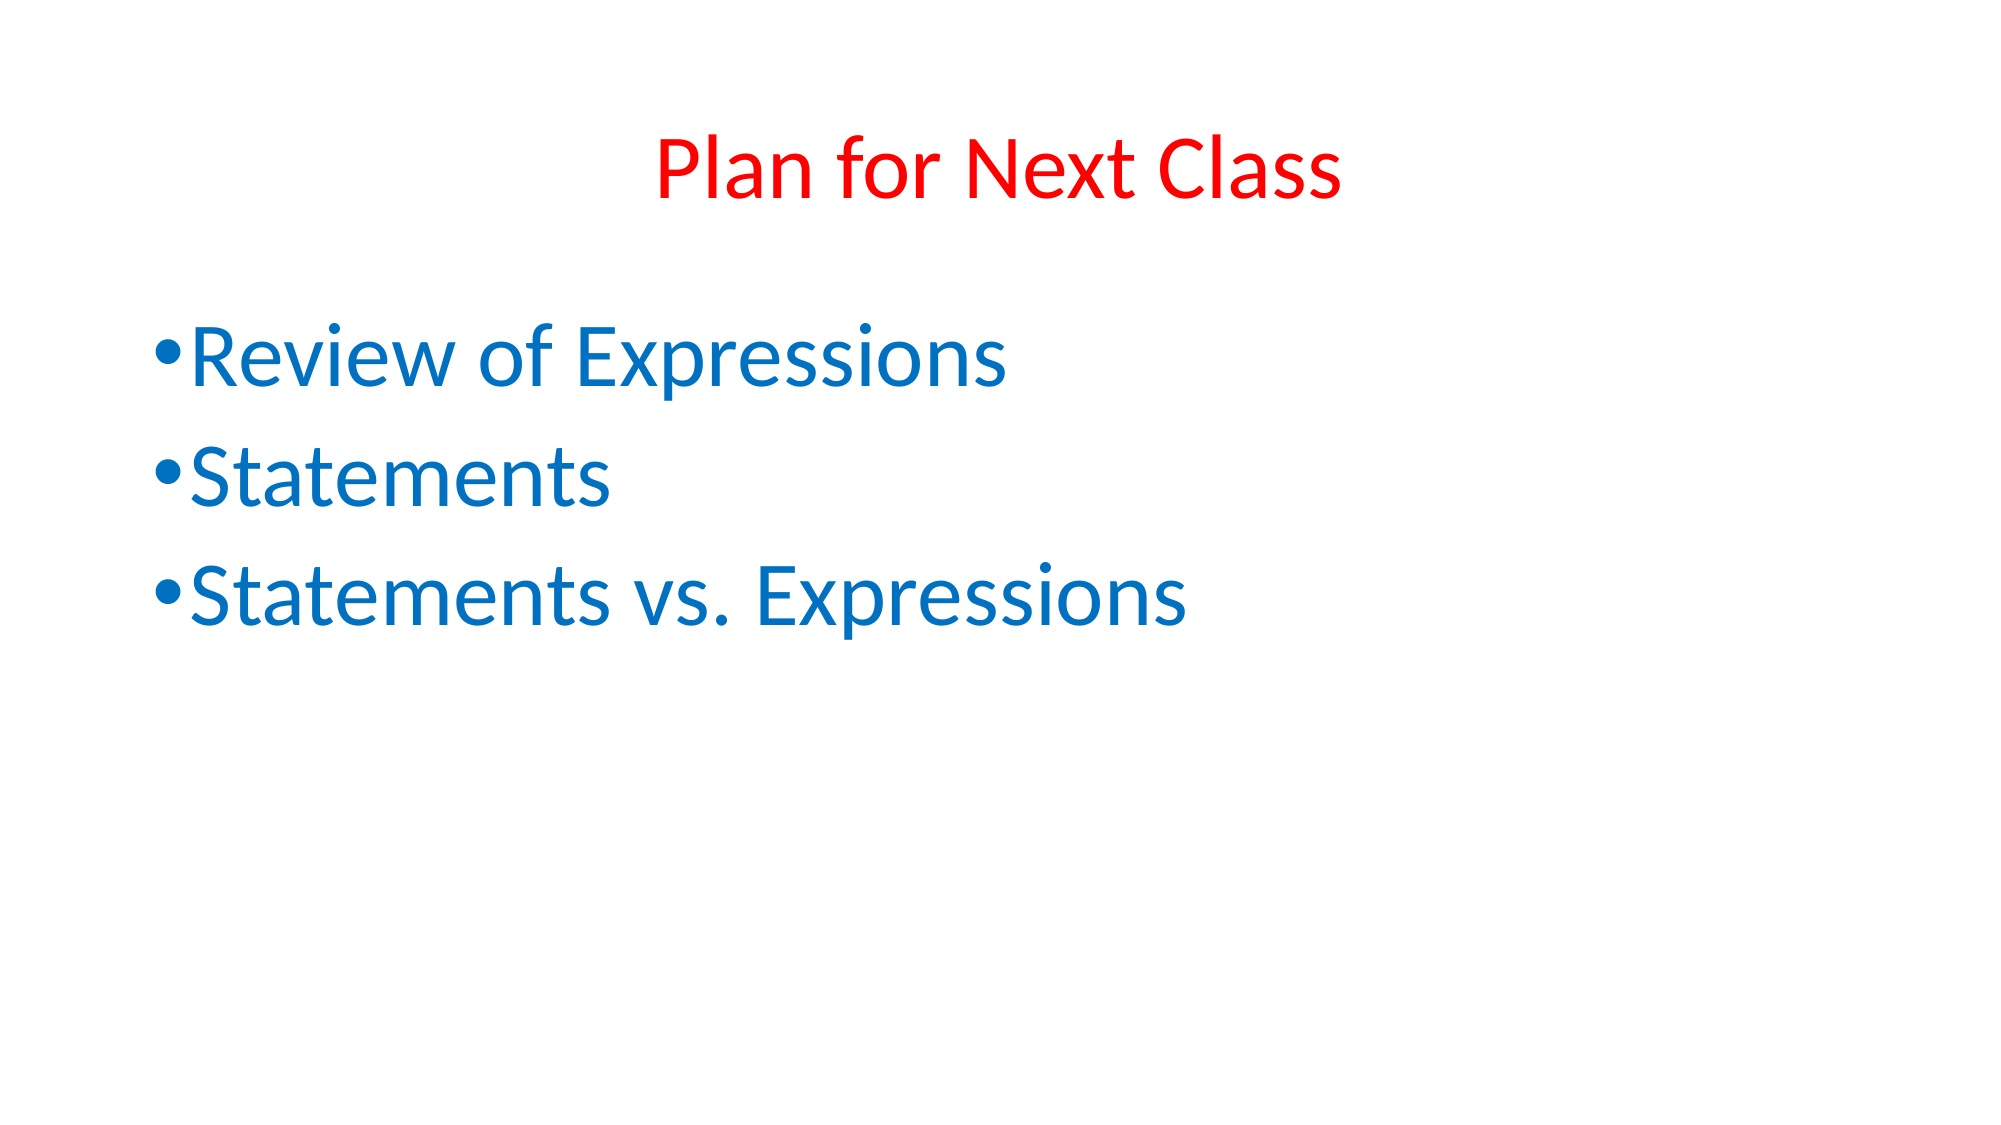

# Plan for Next Class
Review of Expressions
Statements
Statements vs. Expressions